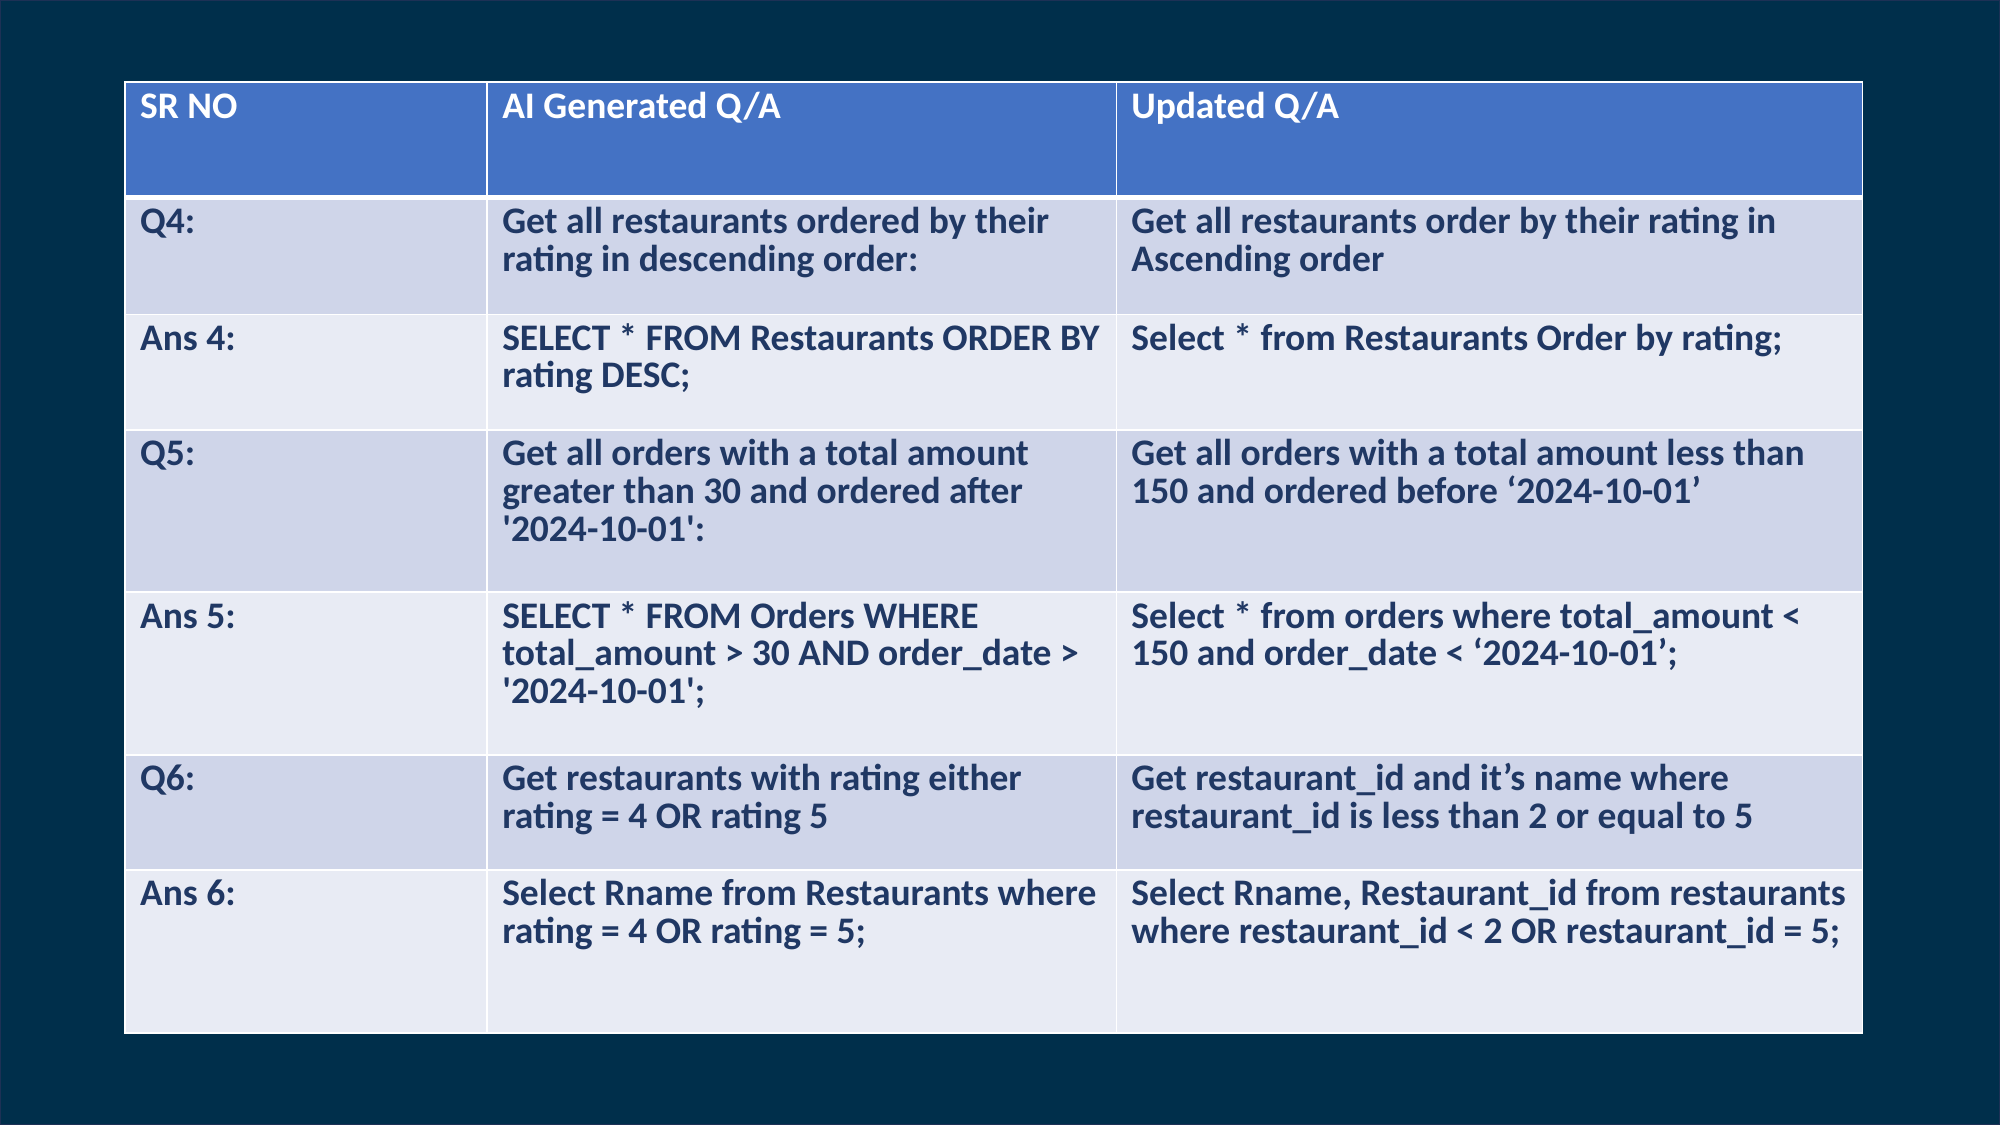

| SR NO | AI Generated Q/A | Updated Q/A |
| --- | --- | --- |
| Q4: | Get all restaurants ordered by their rating in descending order: | Get all restaurants order by their rating in Ascending order |
| Ans 4: | SELECT \* FROM Restaurants ORDER BY rating DESC; | Select \* from Restaurants Order by rating; |
| Q5: | Get all orders with a total amount greater than 30 and ordered after '2024-10-01': | Get all orders with a total amount less than 150 and ordered before ‘2024-10-01’ |
| Ans 5: | SELECT \* FROM Orders WHERE total\_amount > 30 AND order\_date > '2024-10-01'; | Select \* from orders where total\_amount < 150 and order\_date < ‘2024-10-01’; |
| Q6: | Get restaurants with rating either rating = 4 OR rating 5 | Get restaurant\_id and it’s name where restaurant\_id is less than 2 or equal to 5 |
| Ans 6: | Select Rname from Restaurants where rating = 4 OR rating = 5; | Select Rname, Restaurant\_id from restaurants where restaurant\_id < 2 OR restaurant\_id = 5; |